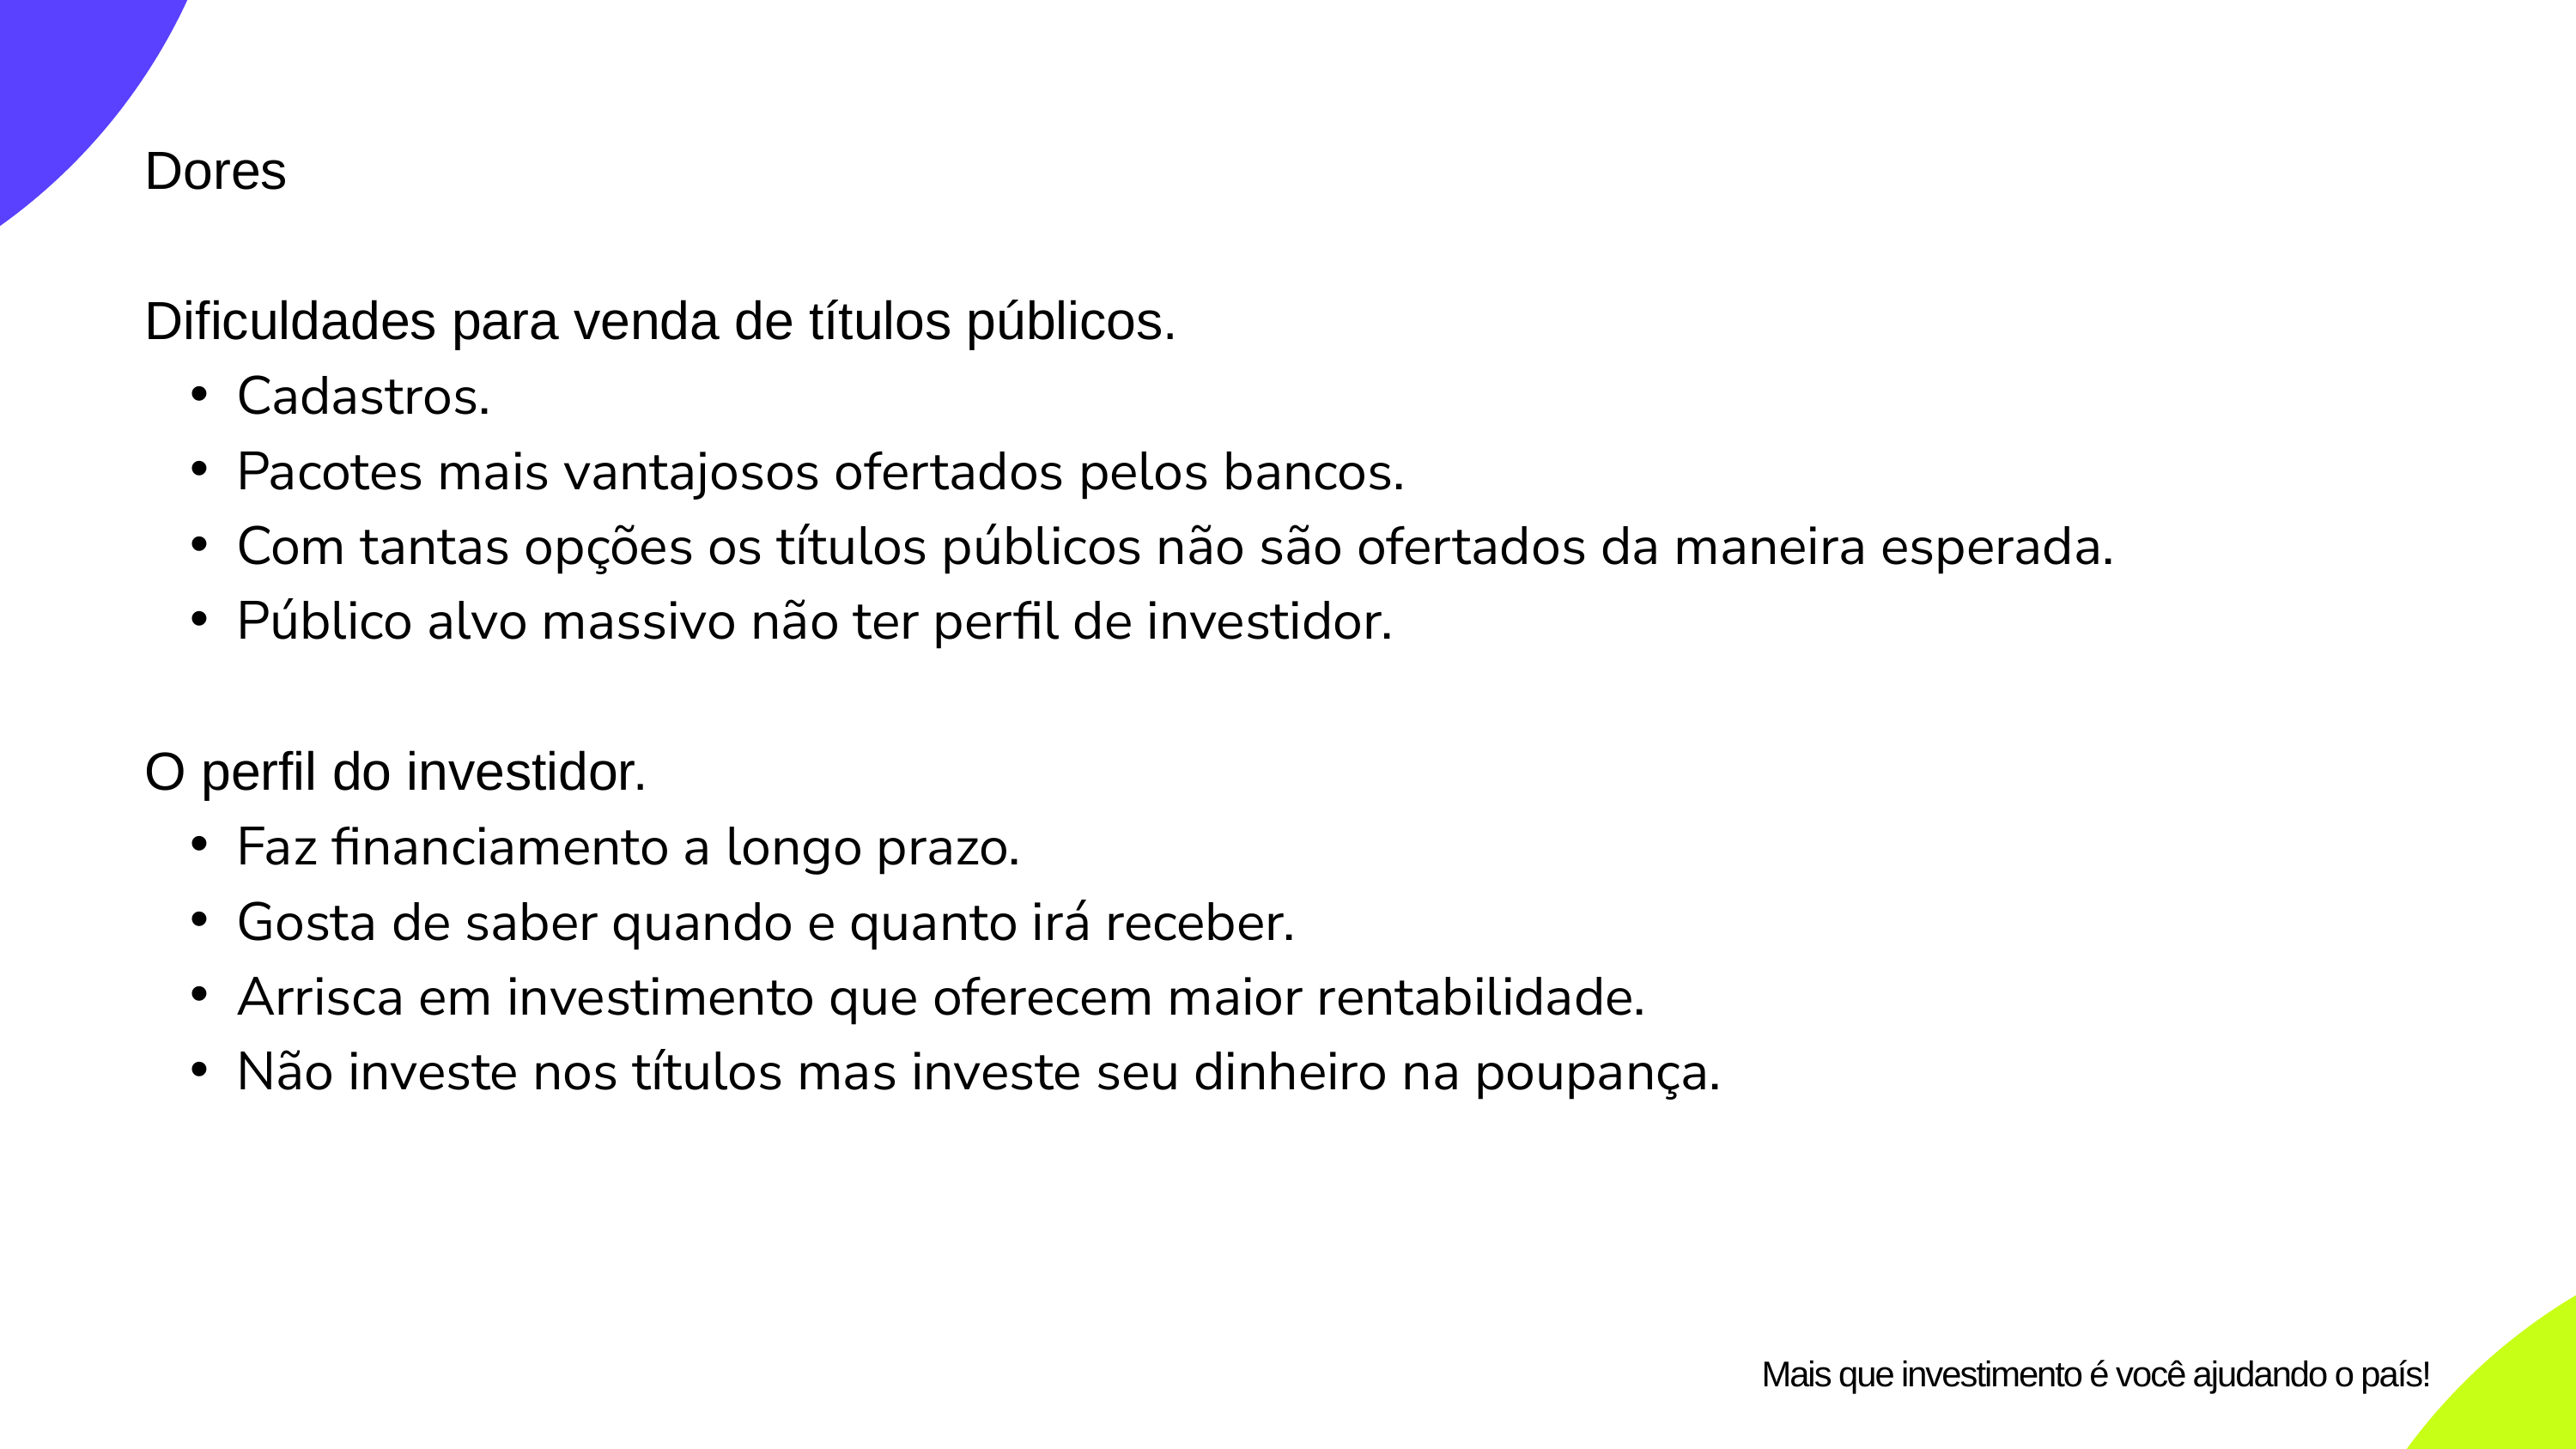

Dores

Dificuldades para venda de títulos públicos.
Cadastros.
Pacotes mais vantajosos ofertados pelos bancos.
Com tantas opções os títulos públicos não são ofertados da maneira esperada.
Público alvo massivo não ter perfil de investidor.

O perfil do investidor.
Faz financiamento a longo prazo.
Gosta de saber quando e quanto irá receber.
Arrisca em investimento que oferecem maior rentabilidade.
Não investe nos títulos mas investe seu dinheiro na poupança.

LOTÉRICA

Explique uma passo ou fase

Mais que investimento é você ajudando o país!